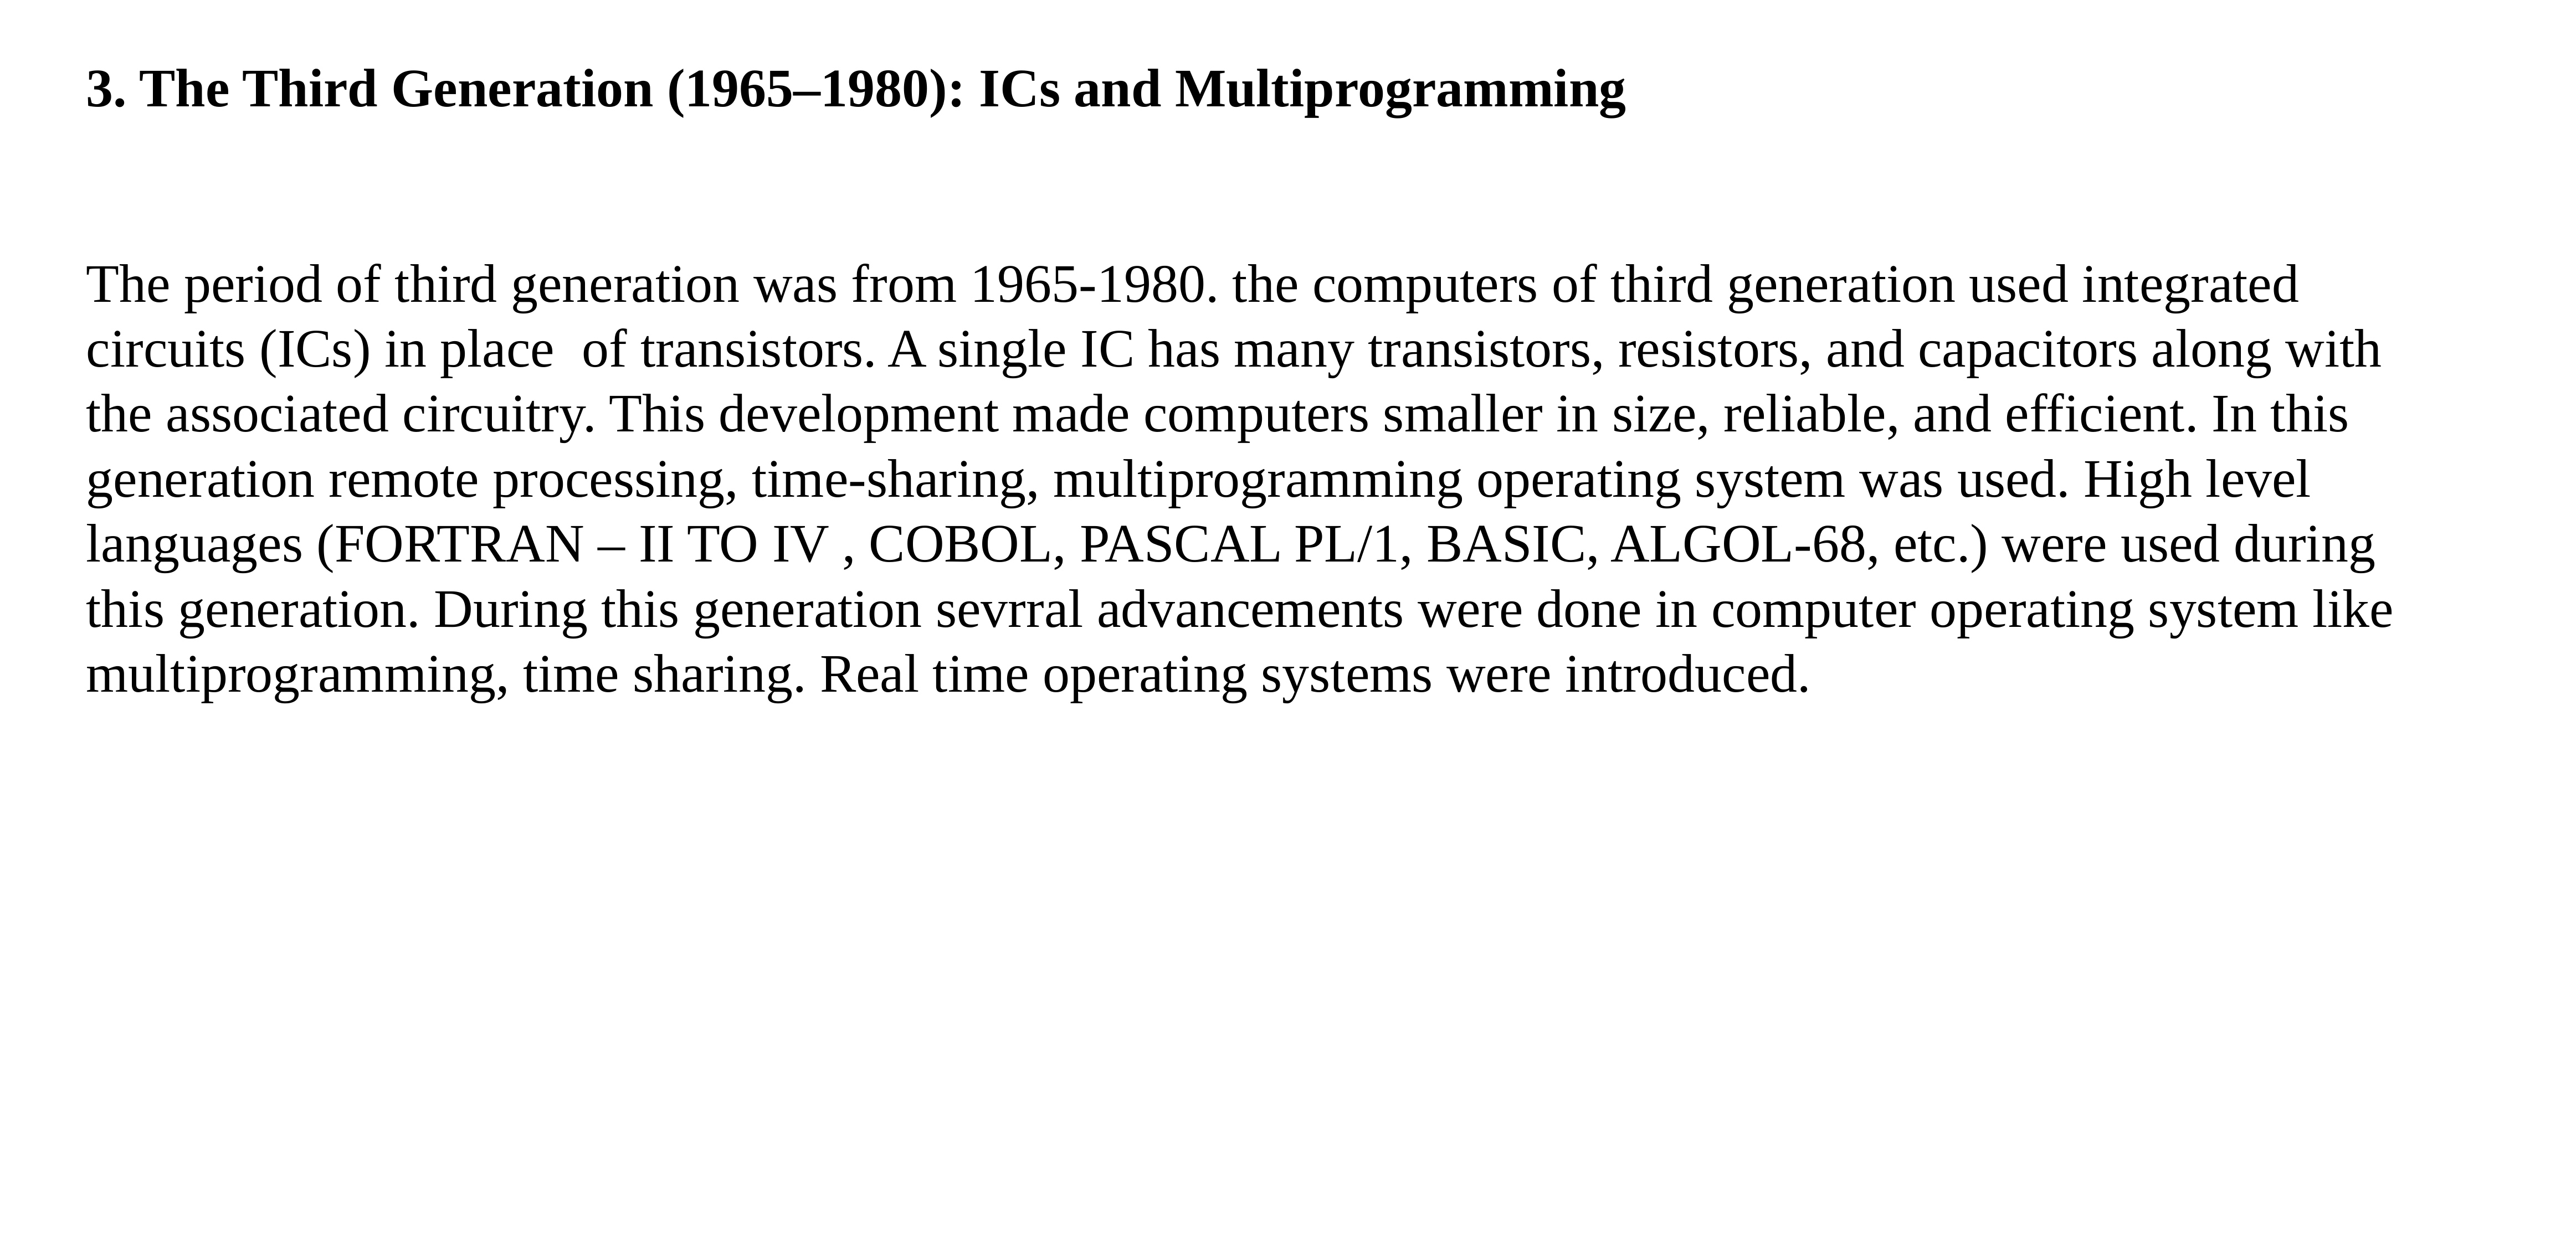

3. The Third Generation (1965–1980): ICs and Multiprogramming

The period of third generation was from 1965-1980. the computers of third generation used integrated circuits (ICs) in place  of transistors. A single IC has many transistors, resistors, and capacitors along with the associated circuitry. This development made computers smaller in size, reliable, and efficient. In this generation remote processing, time-sharing, multiprogramming operating system was used. High level languages (FORTRAN – II TO IV , COBOL, PASCAL PL/1, BASIC, ALGOL-68, etc.) were used during this generation. During this generation sevrral advancements were done in computer operating system like multiprogramming, time sharing. Real time operating systems were introduced.